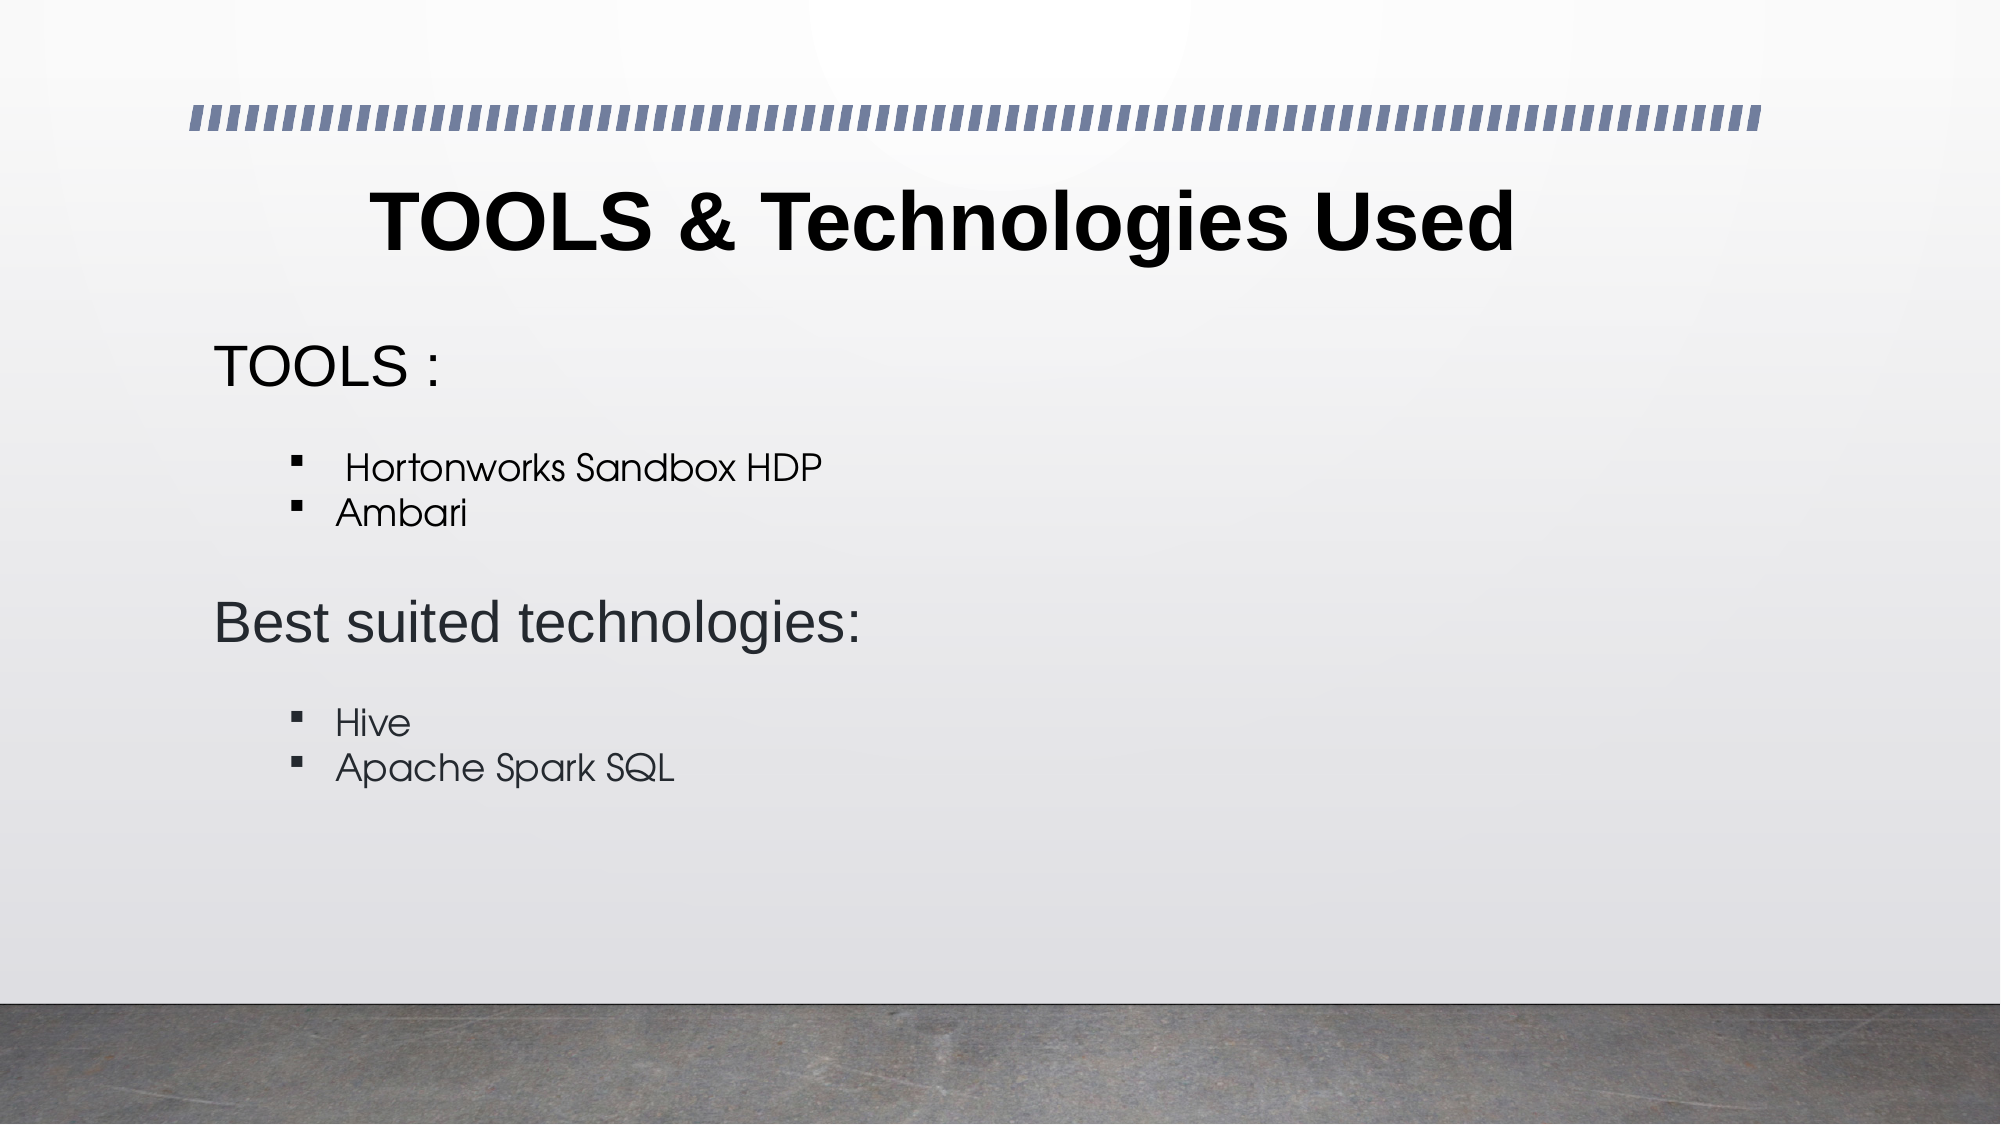

# TOOLS & Technologies Used
TOOLS :

 Hortonworks Sandbox HDP
Ambari
Best suited technologies:

Hive
Apache Spark SQL